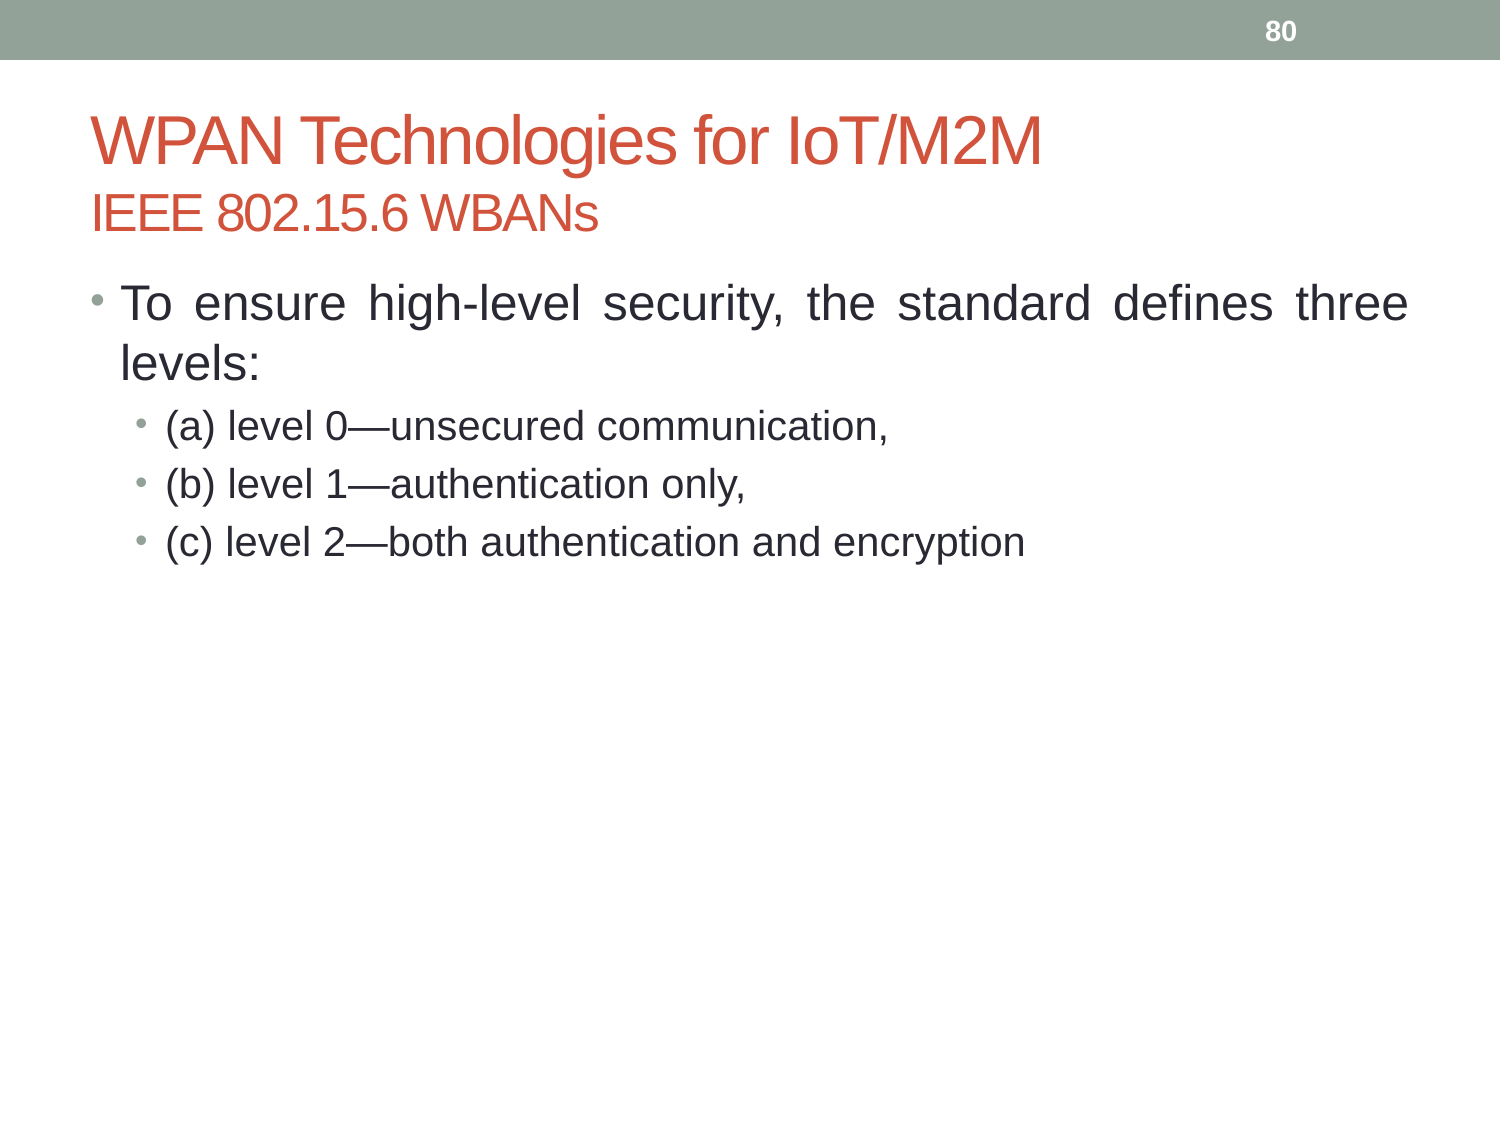

80
# WPAN Technologies for IoT/M2M IEEE 802.15.6 WBANs
To ensure high-level security, the standard defines three levels:
(a) level 0—unsecured communication,
(b) level 1—authentication only,
(c) level 2—both authentication and encryption